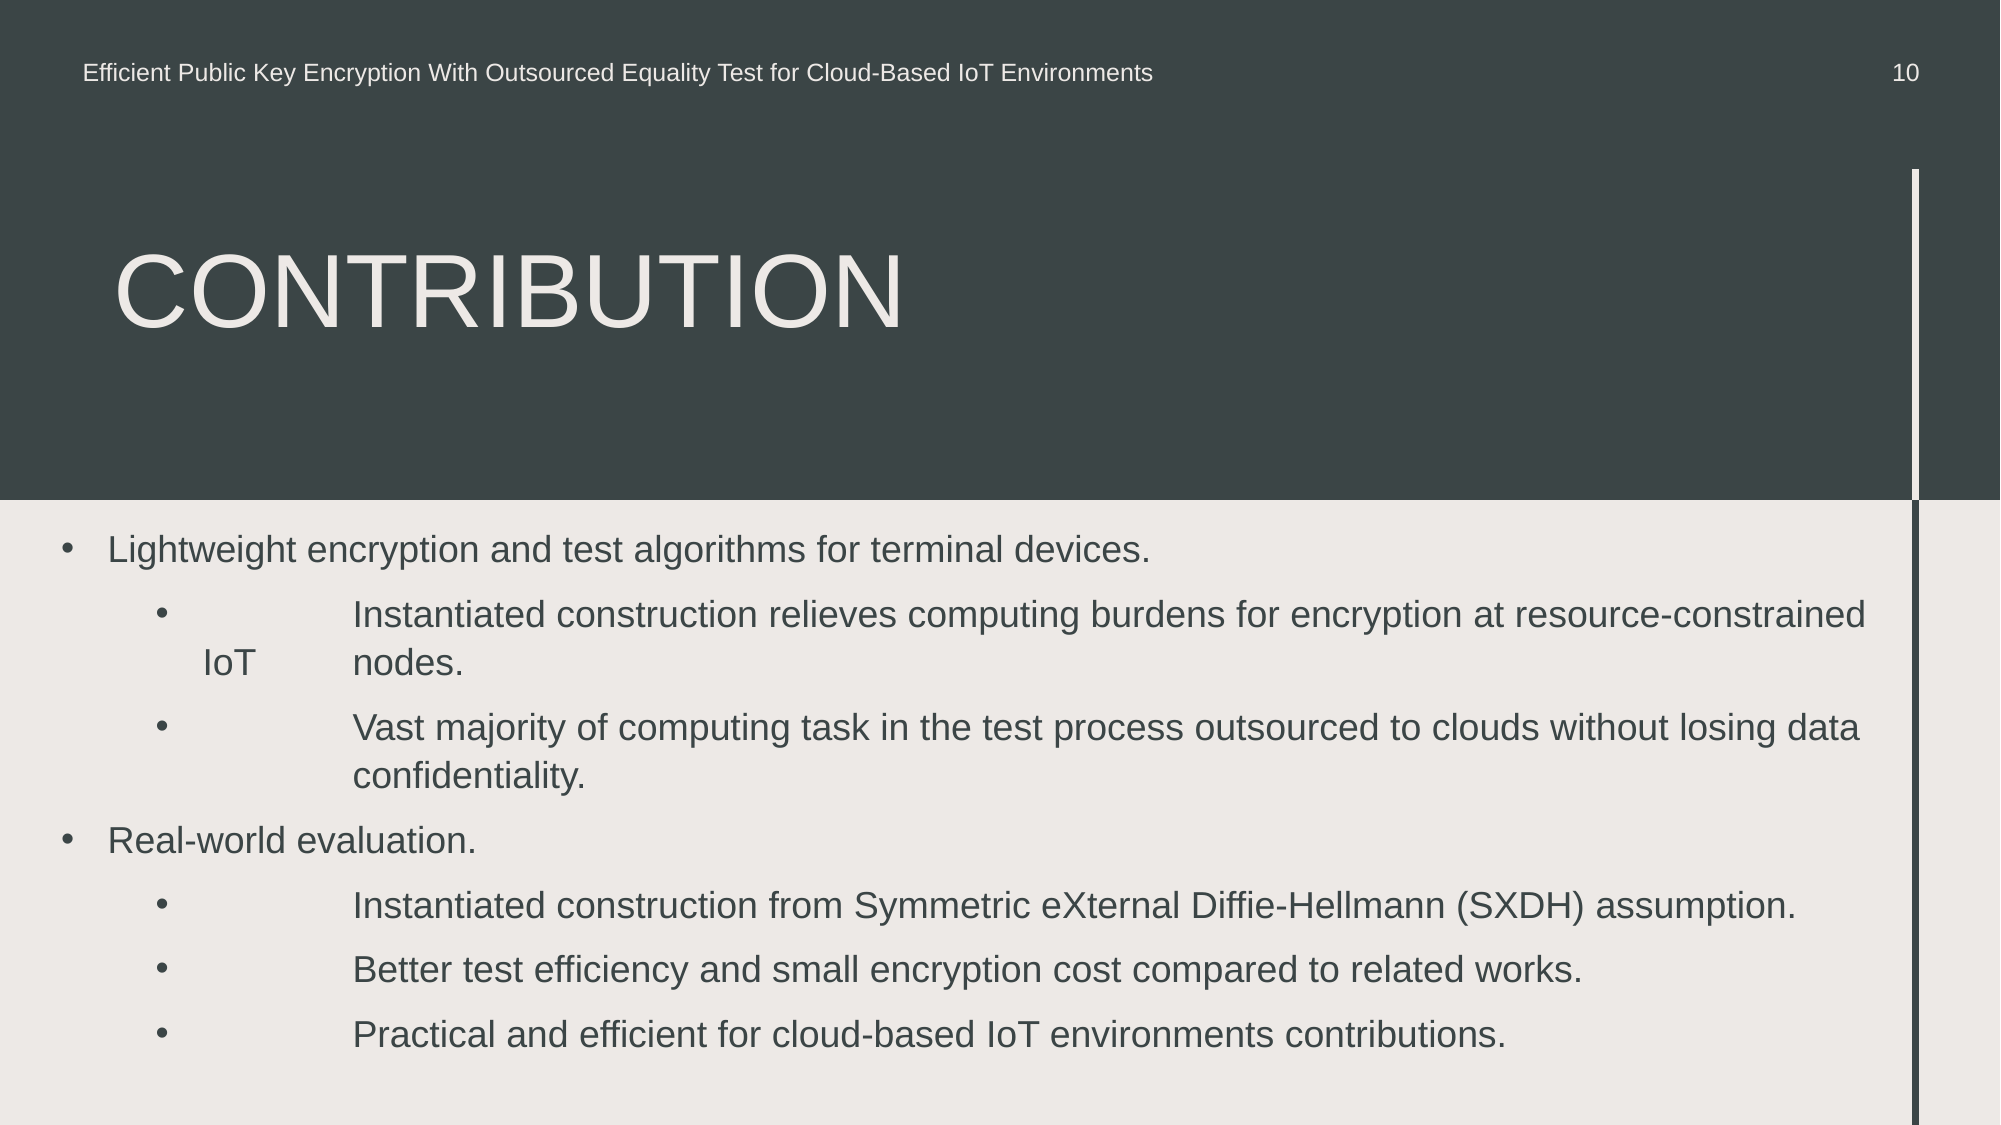

Efficient Public Key Encryption With Outsourced Equality Test for Cloud-Based IoT Environments
10
# contribution
Lightweight encryption and test algorithms for terminal devices.
	Instantiated construction relieves computing burdens for encryption at resource-constrained IoT 	nodes.
	Vast majority of computing task in the test process outsourced to clouds without losing data 	confidentiality.
Real-world evaluation.
	Instantiated construction from Symmetric eXternal Diffie-Hellmann (SXDH) assumption.
	Better test efficiency and small encryption cost compared to related works.
	Practical and efficient for cloud-based IoT environments contributions.